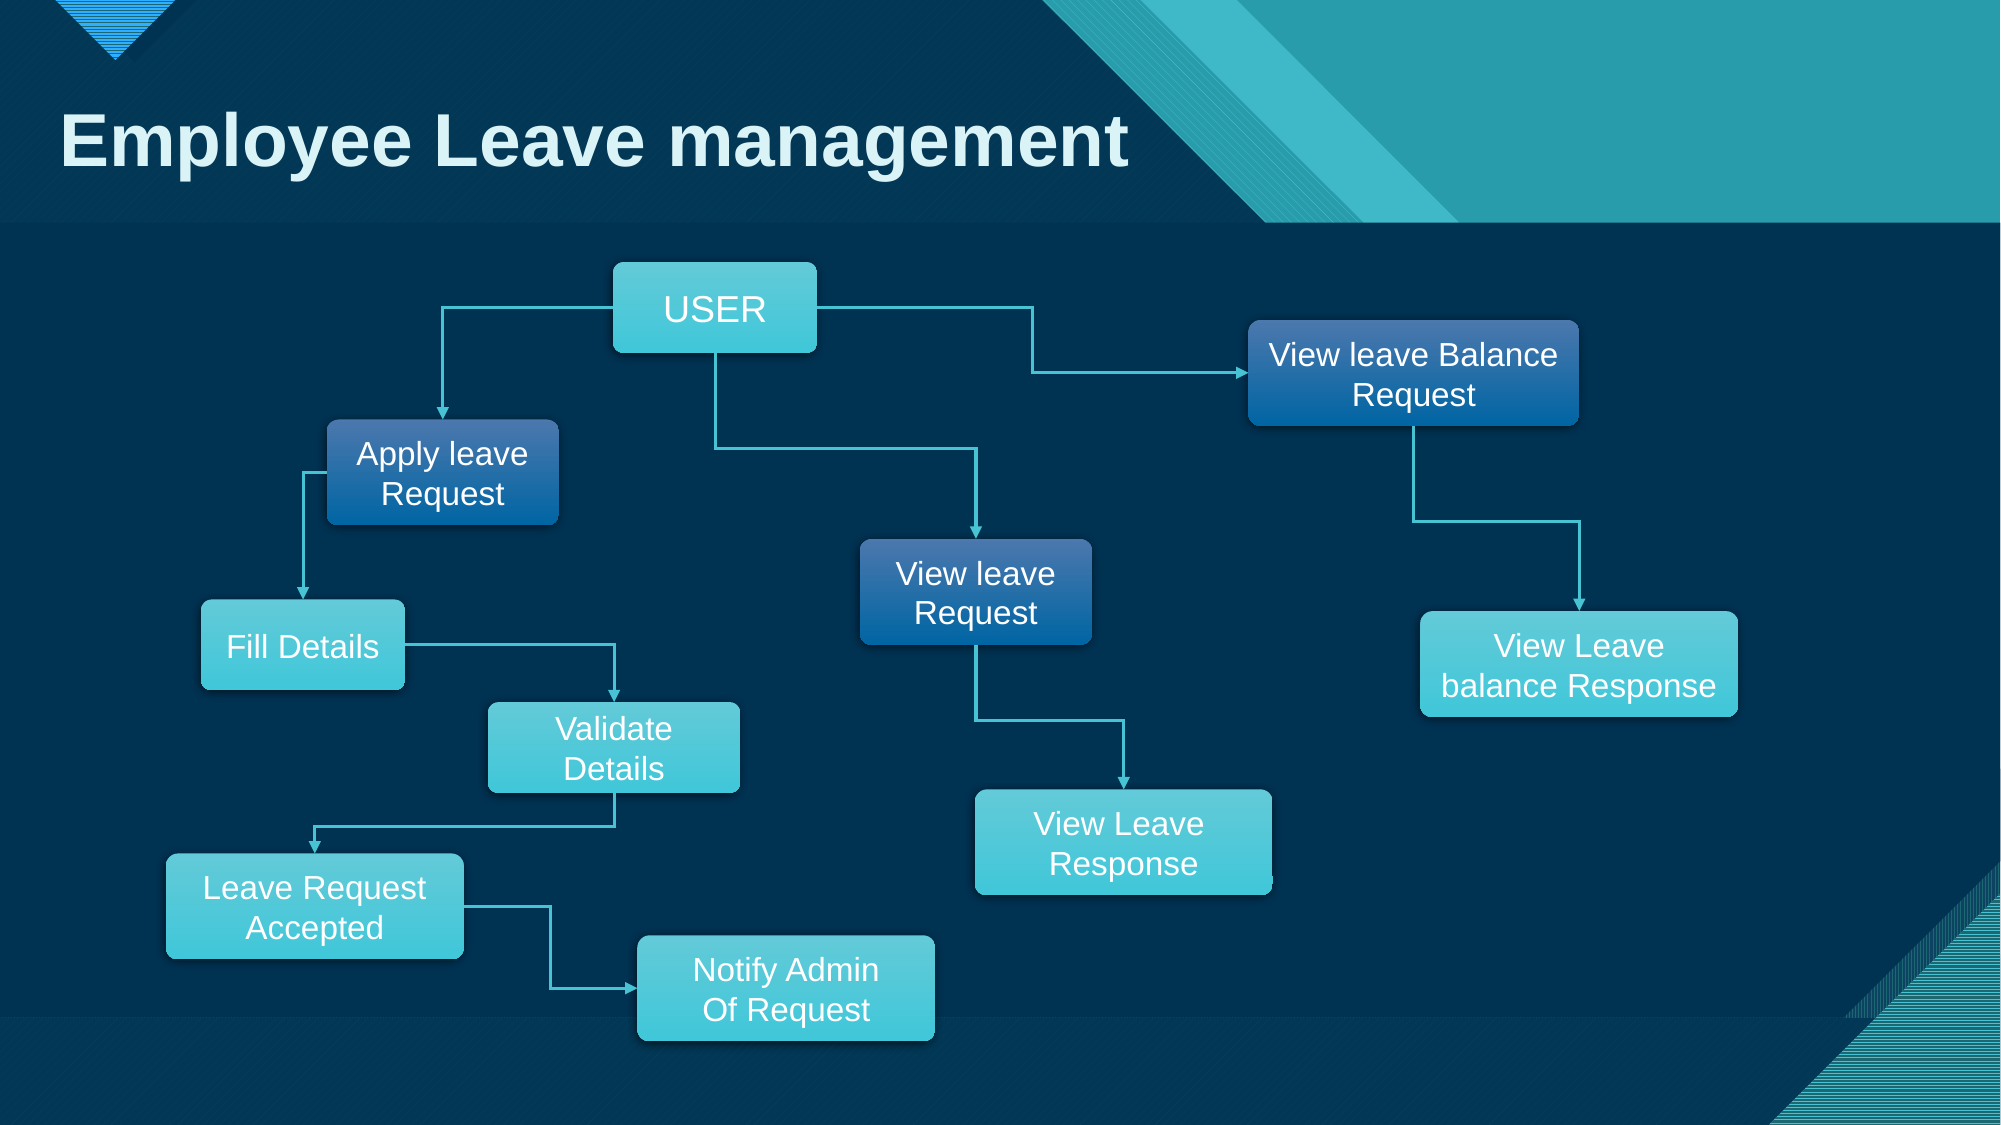

Employee Leave management
USER
View leave Balance
Request
Apply leave
Request
View leave
Request
Fill Details
View Leave balance Response
Validate Details
View Leave
Response
Leave Request Accepted
Notify Admin
Of Request